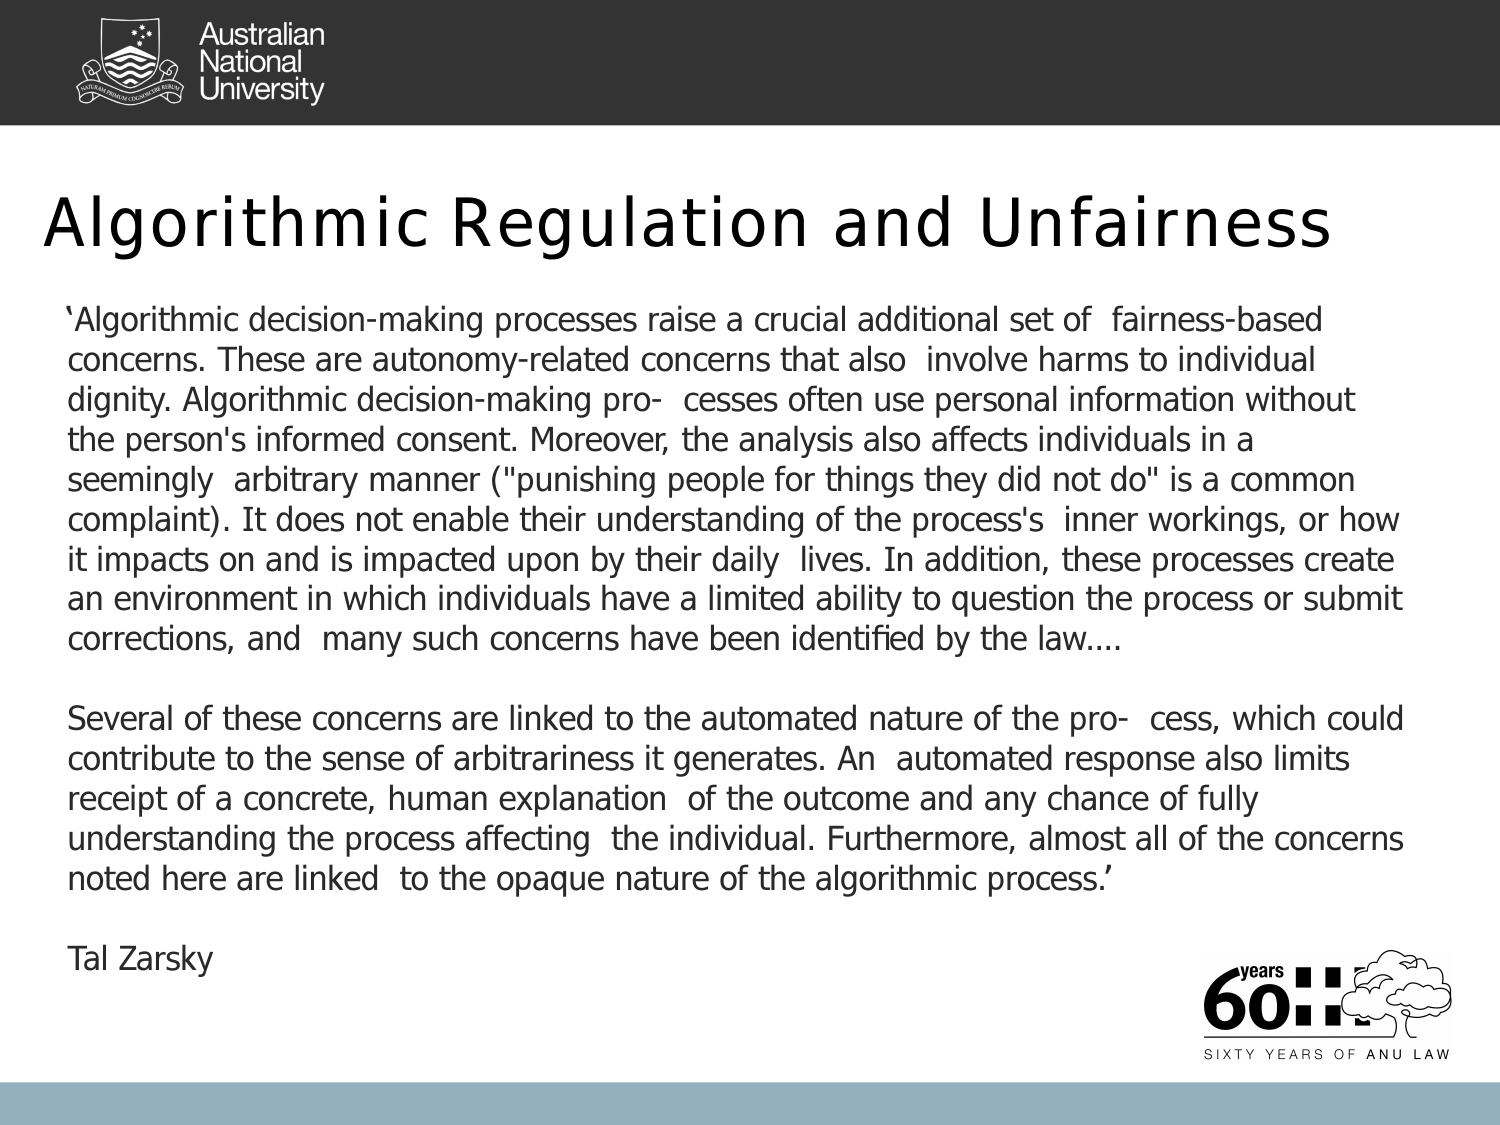

Algorithmic Regulation and Unfairness
‘Algorithmic decision-making processes raise a crucial additional set of  fairness-based concerns. These are autonomy-related concerns that also  involve harms to individual dignity. Algorithmic decision-making pro-  cesses often use personal information without the person's informed consent. Moreover, the analysis also affects individuals in a seemingly  arbitrary manner ("punishing people for things they did not do" is a common complaint). It does not enable their understanding of the process's  inner workings, or how it impacts on and is impacted upon by their daily  lives. In addition, these processes create an environment in which individuals have a limited ability to question the process or submit corrections, and  many such concerns have been identified by the law….

Several of these concerns are linked to the automated nature of the pro-  cess, which could contribute to the sense of arbitrariness it generates. An  automated response also limits receipt of a concrete, human explanation  of the outcome and any chance of fully understanding the process affecting  the individual. Furthermore, almost all of the concerns noted here are linked  to the opaque nature of the algorithmic process.’

Tal Zarsky